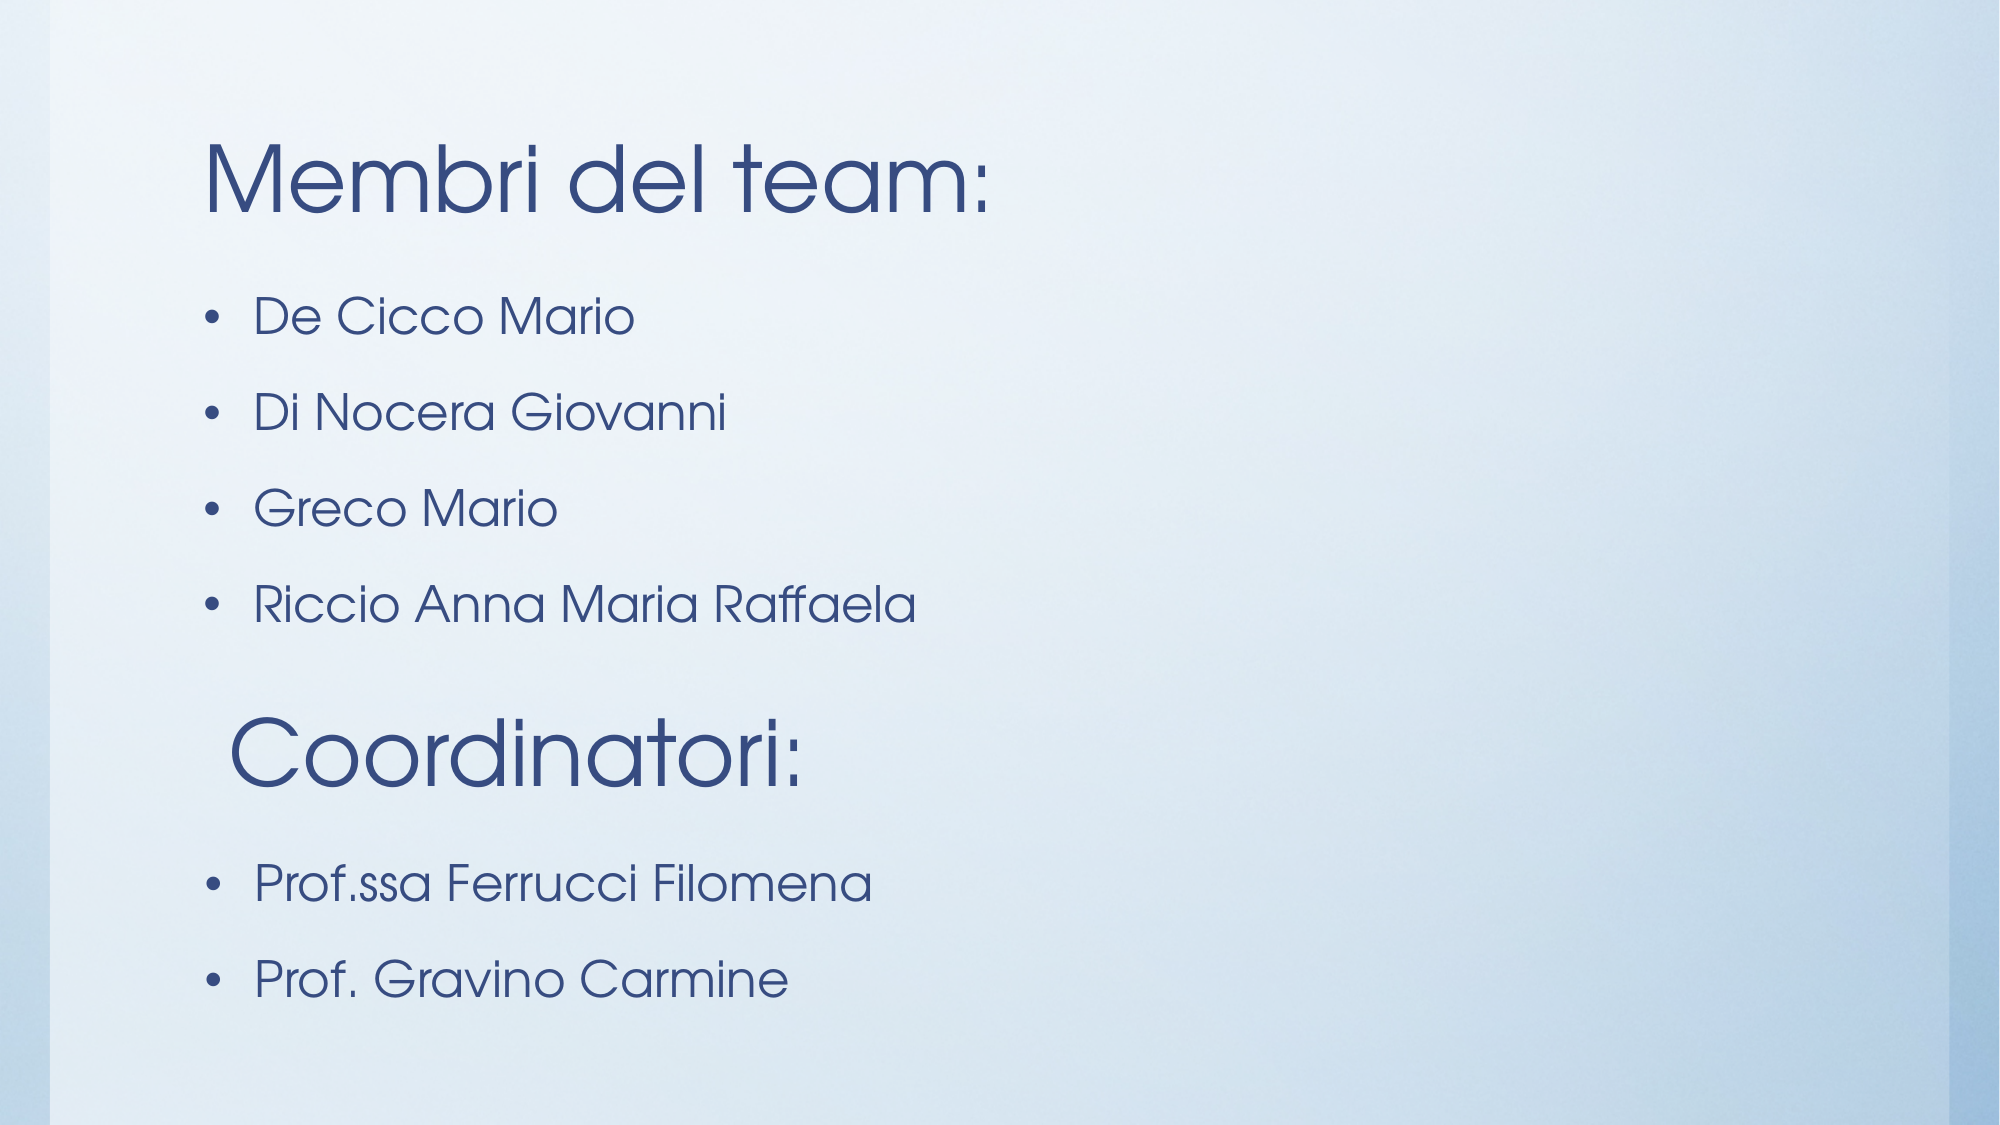

# Membri del team:
De Cicco Mario
Di Nocera Giovanni
Greco Mario
Riccio Anna Maria Raffaela
Coordinatori:
Prof.ssa Ferrucci Filomena
Prof. Gravino Carmine